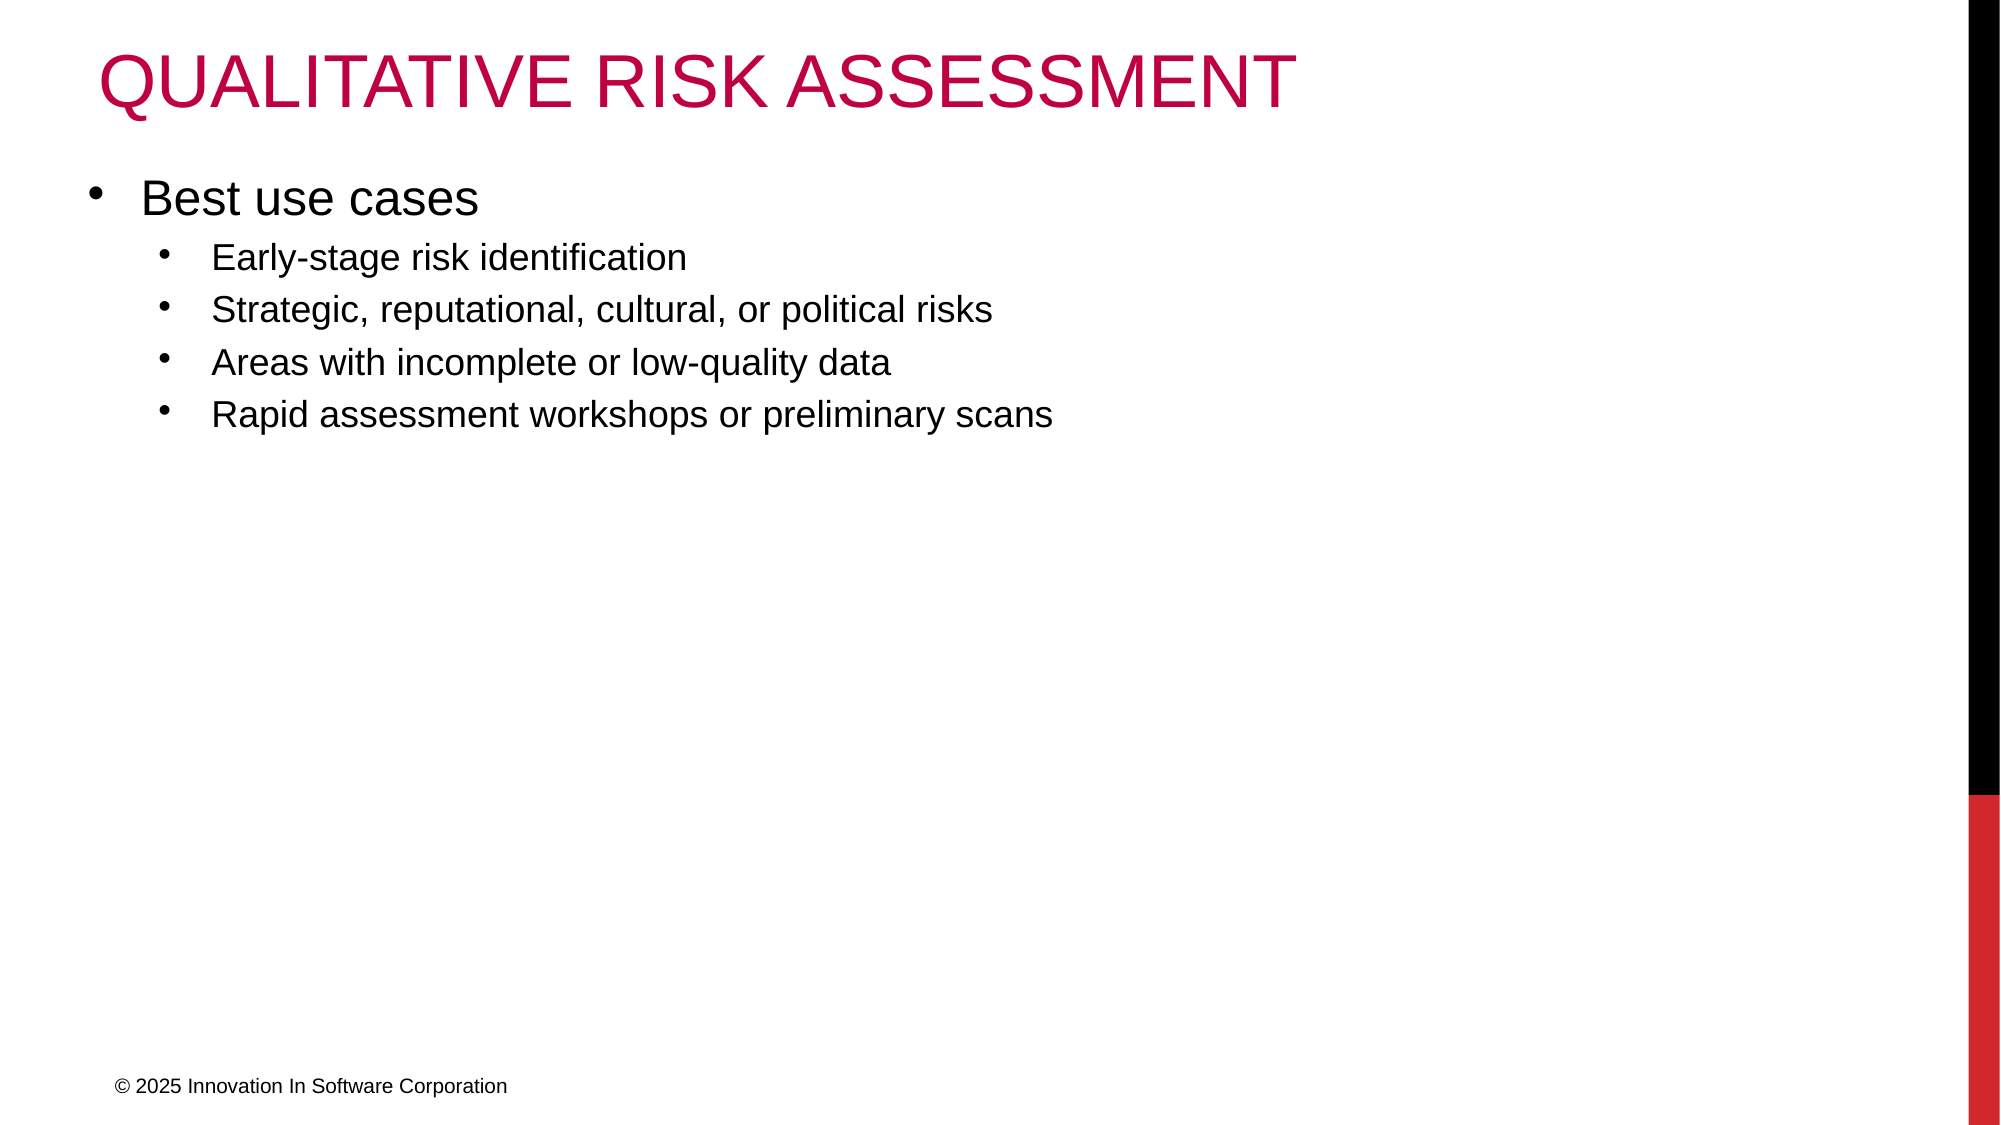

# Qualitative Risk Assessment
Best use cases
Early-stage risk identification
Strategic, reputational, cultural, or political risks
Areas with incomplete or low-quality data
Rapid assessment workshops or preliminary scans

© 2025 Innovation In Software Corporation